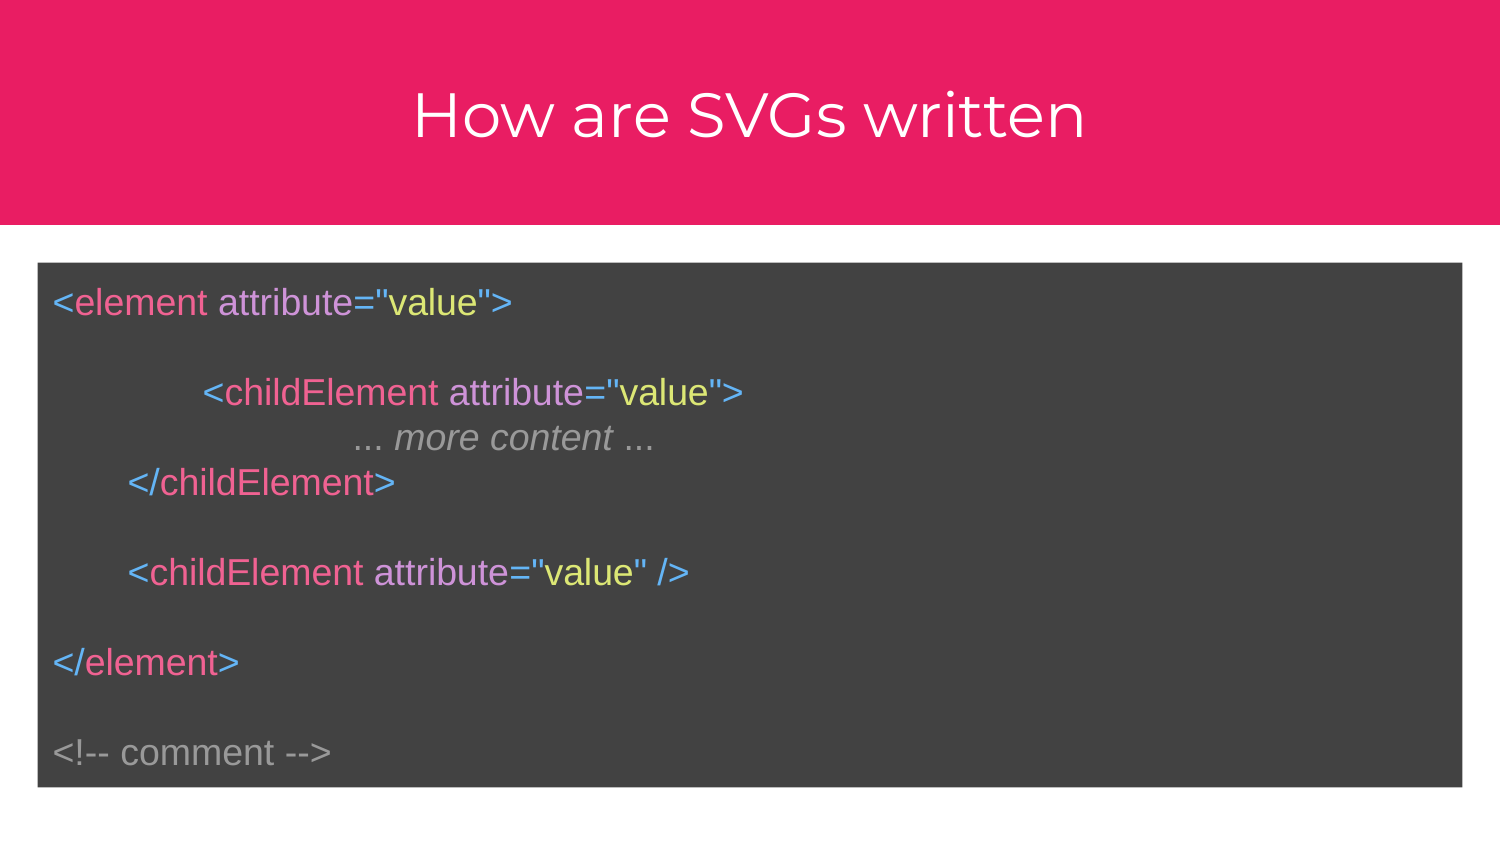

# How are SVGs written
<element attribute="value">

	<childElement attribute="value">
		... more content ...
</childElement>

<childElement attribute="value" />

</element>

<!-- comment -->